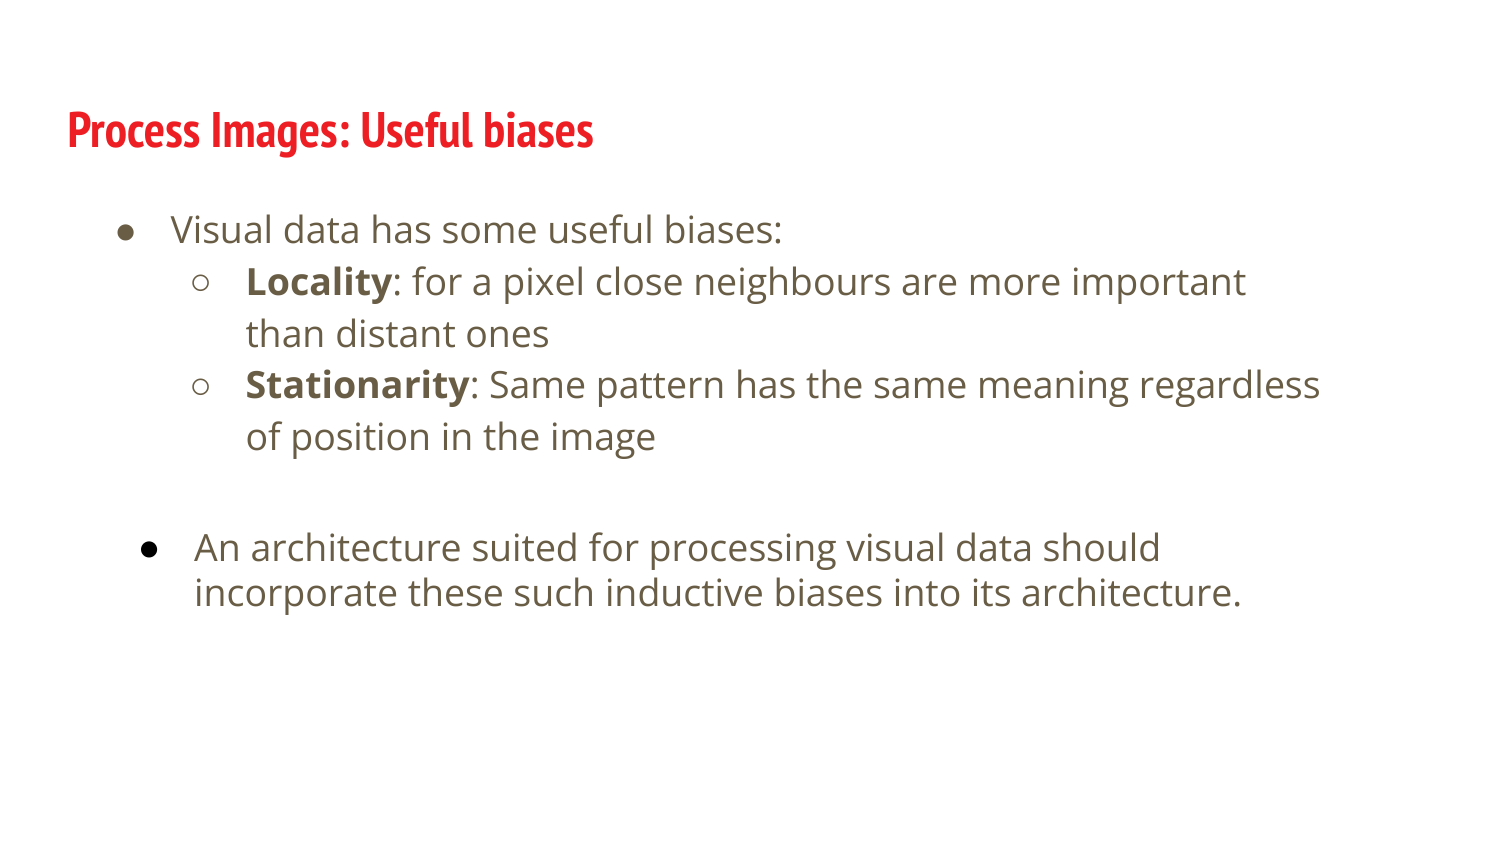

# Process Images: Useful biases
Visual data has some useful biases:
Locality: for a pixel close neighbours are more important than distant ones
Stationarity: Same pattern has the same meaning regardless of position in the image
An architecture suited for processing visual data should incorporate these such inductive biases into its architecture.